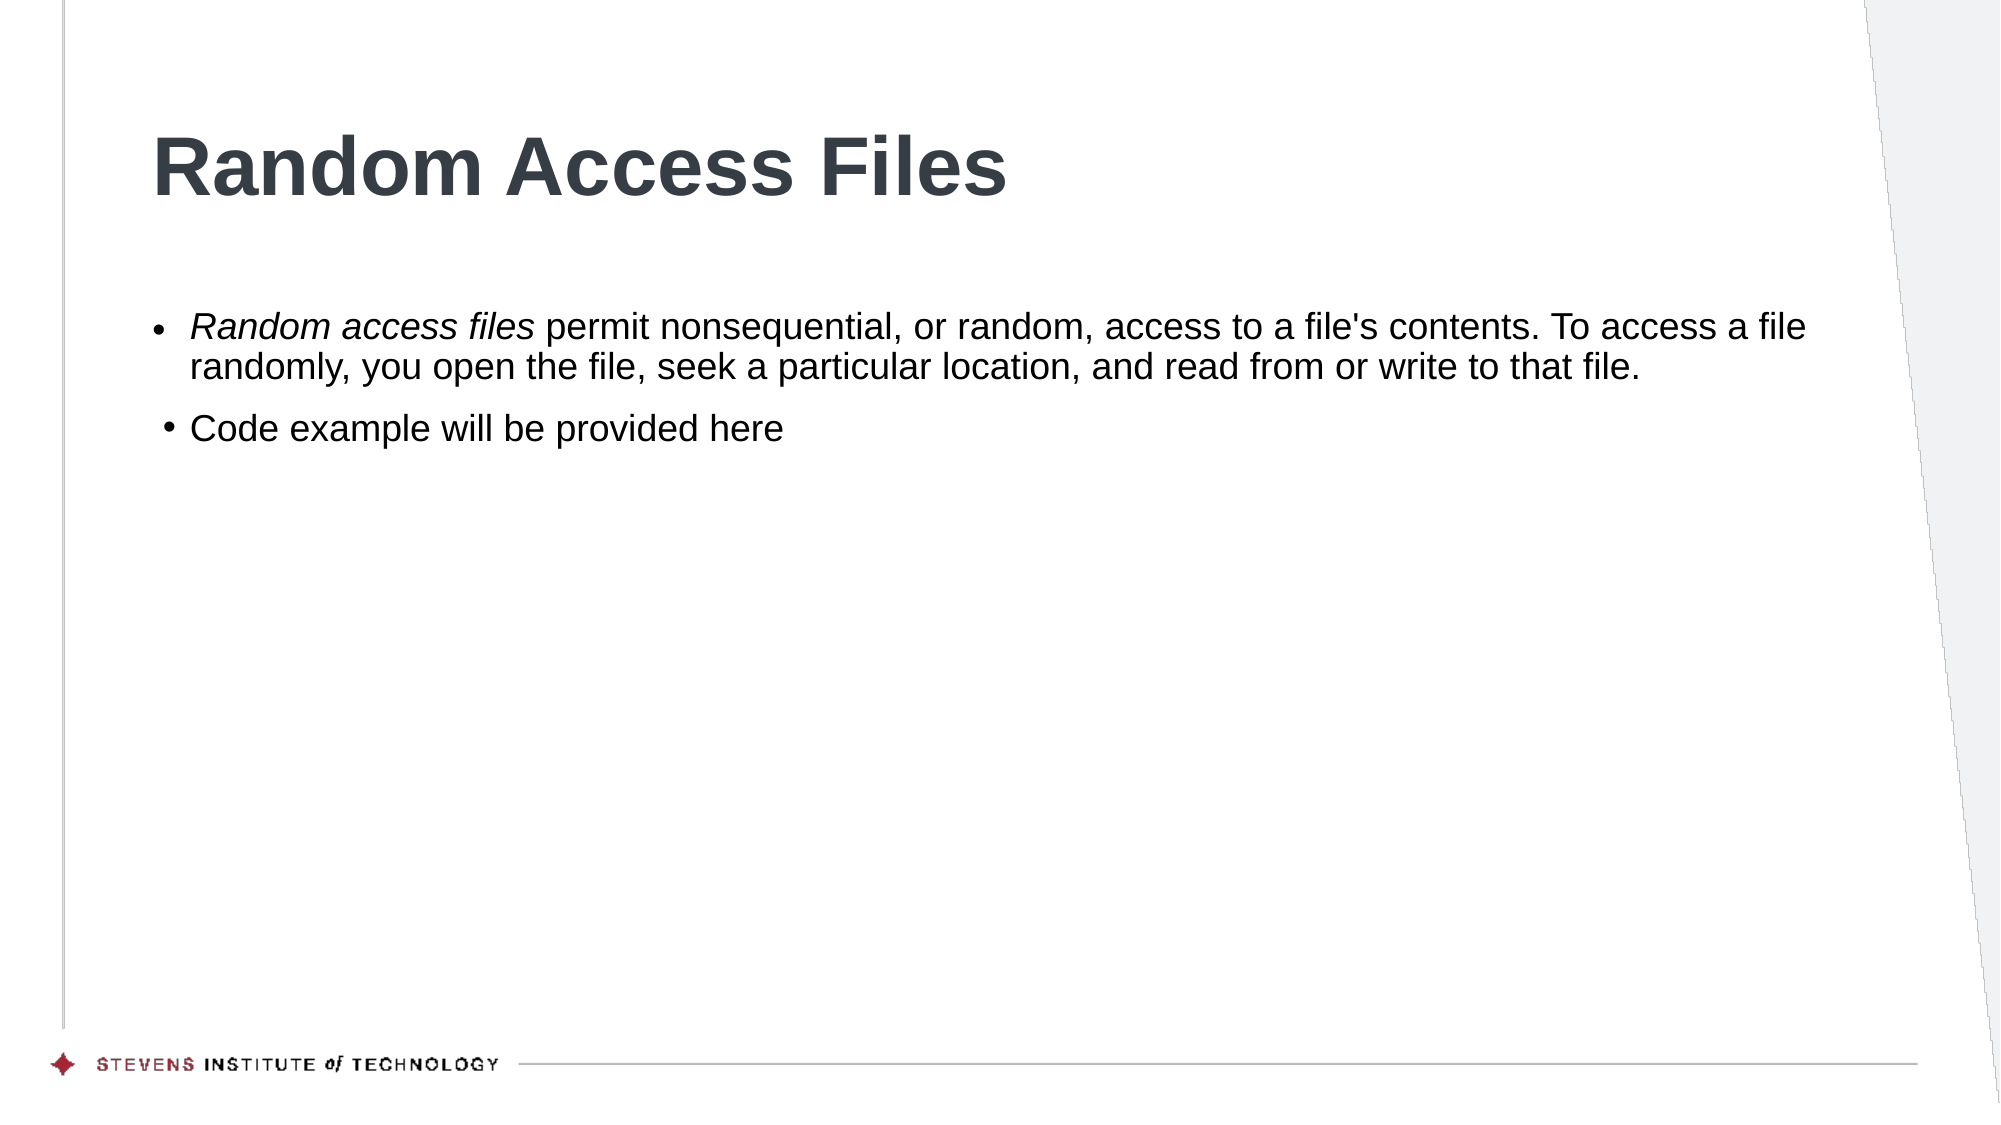

# Random Access Files
Random access files permit nonsequential, or random, access to a file's contents. To access a file randomly, you open the file, seek a particular location, and read from or write to that file.
Code example will be provided here